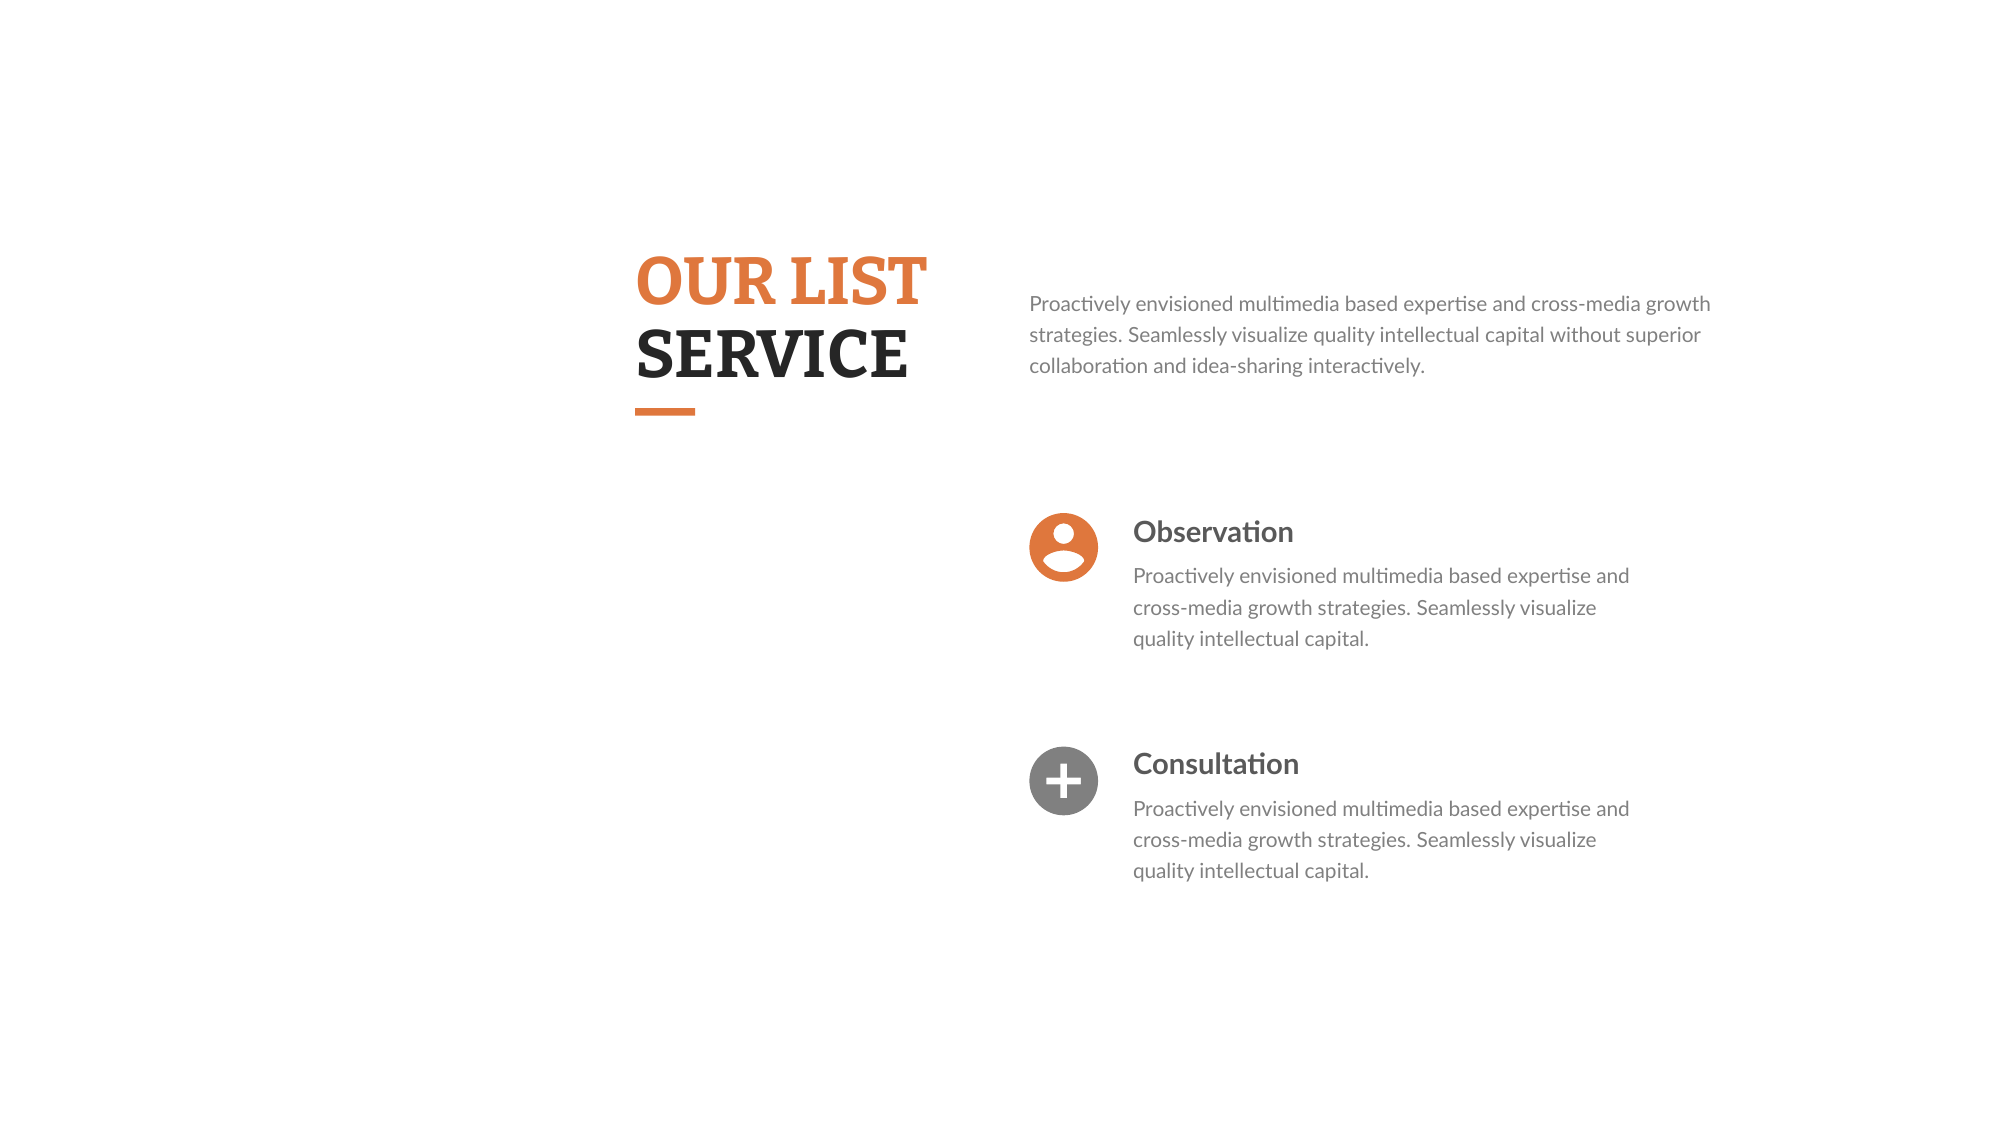

OUR LIST
SERVICE

Proactively envisioned multimedia based expertise and cross-media growth strategies. Seamlessly visualize quality intellectual capital without superior collaboration and idea-sharing interactively.

Observation
Proactively envisioned multimedia based expertise and cross-media growth strategies. Seamlessly visualize quality intellectual capital.
Consultation

Proactively envisioned multimedia based expertise and cross-media growth strategies. Seamlessly visualize quality intellectual capital.